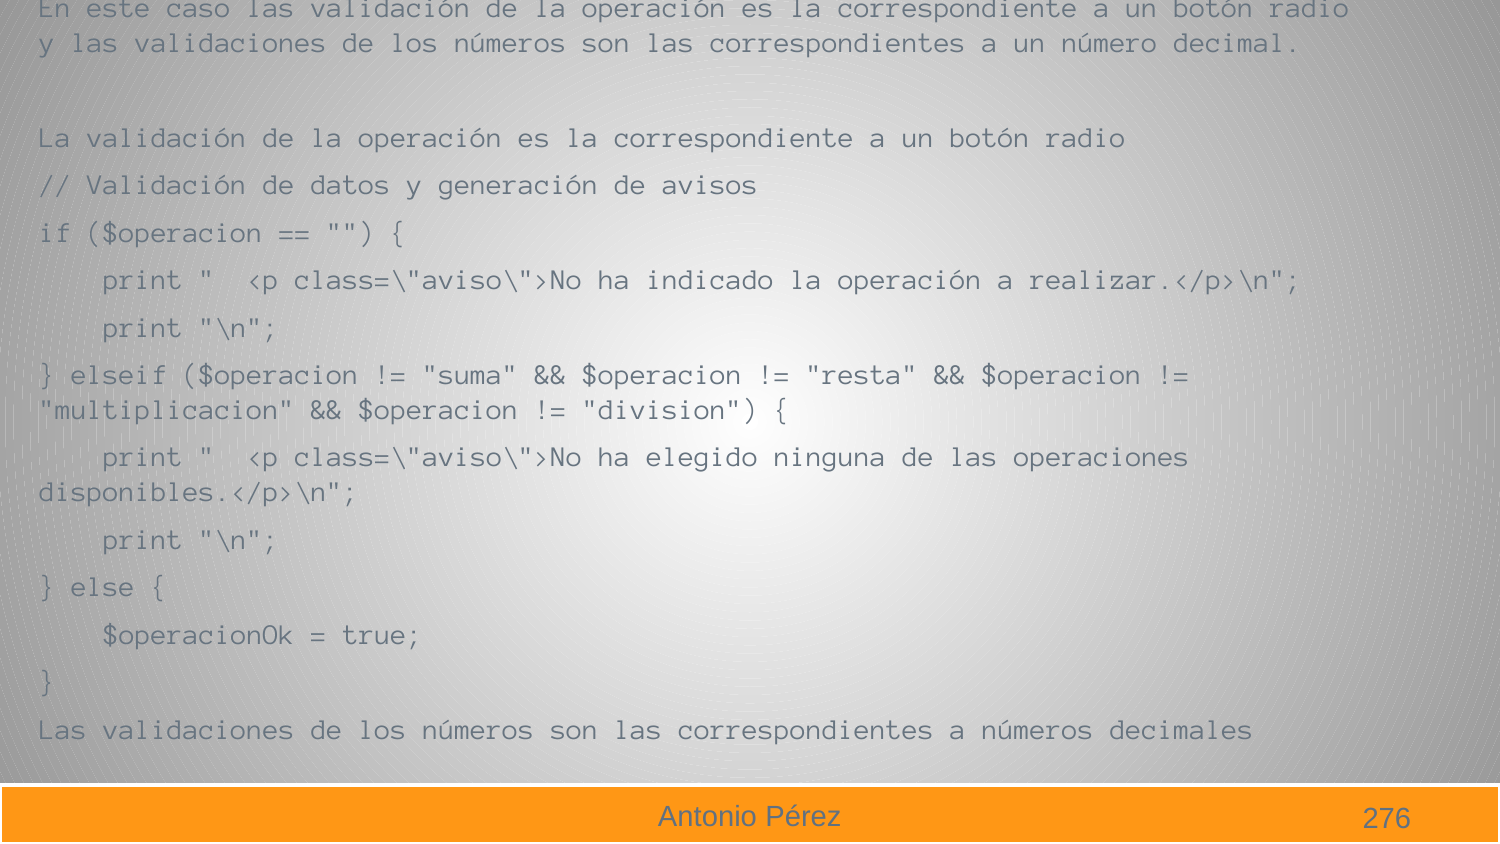

En este caso las validación de la operación es la correspondiente a un botón radio y las validaciones de los números son las correspondientes a un número decimal.

La validación de la operación es la correspondiente a un botón radio
// Validación de datos y generación de avisos
if ($operacion == "") {
    print "  <p class=\"aviso\">No ha indicado la operación a realizar.</p>\n";
    print "\n";
} elseif ($operacion != "suma" && $operacion != "resta" && $operacion != "multiplicacion" && $operacion != "division") {
    print "  <p class=\"aviso\">No ha elegido ninguna de las operaciones disponibles.</p>\n";
    print "\n";
} else {
    $operacionOk = true;
}
Las validaciones de los números son las correspondientes a números decimales
276